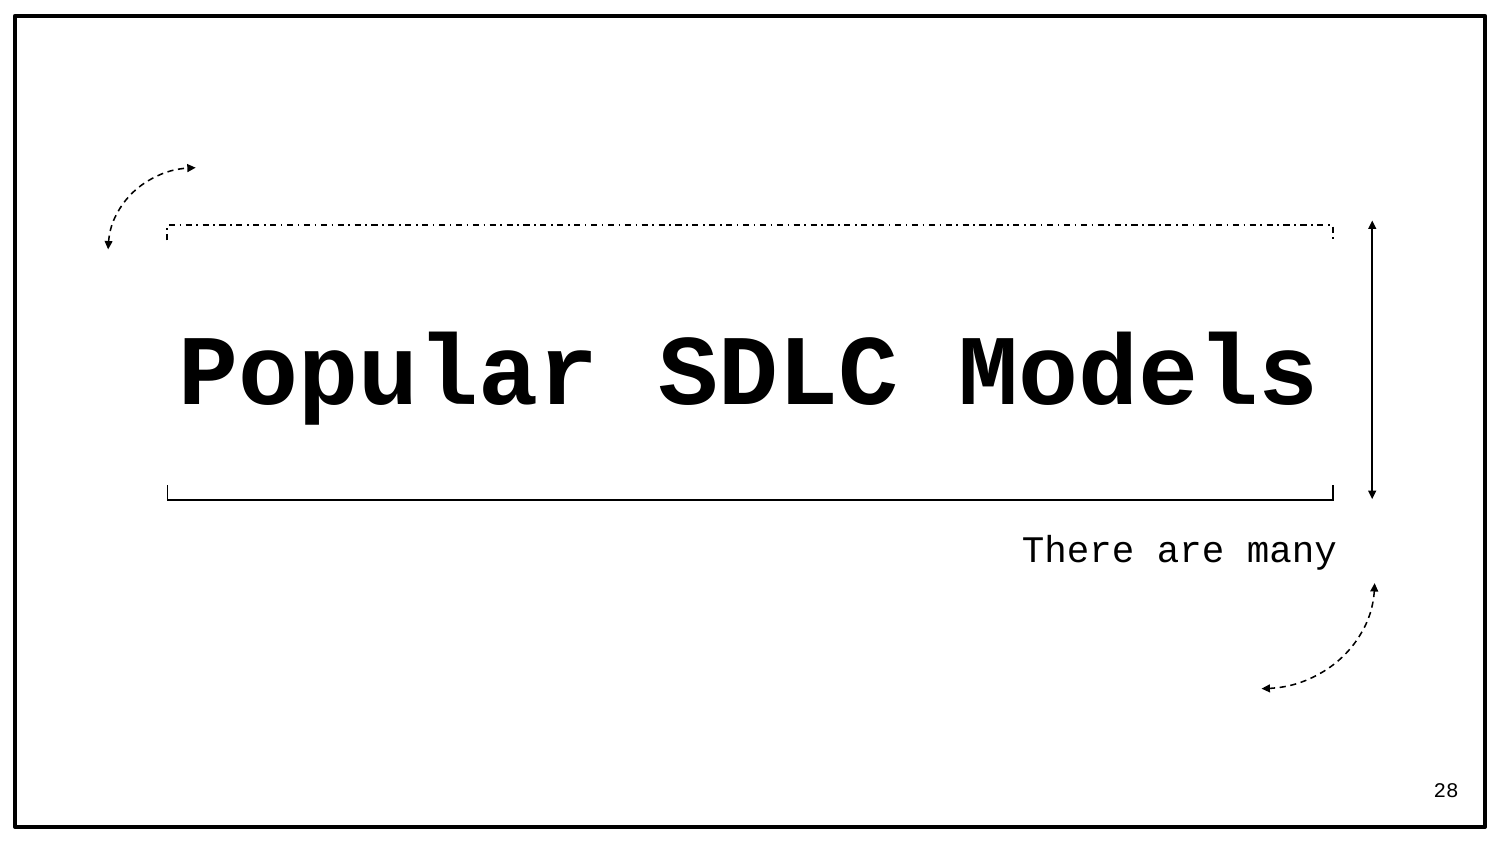

# Popular SDLC Models
There are many
28